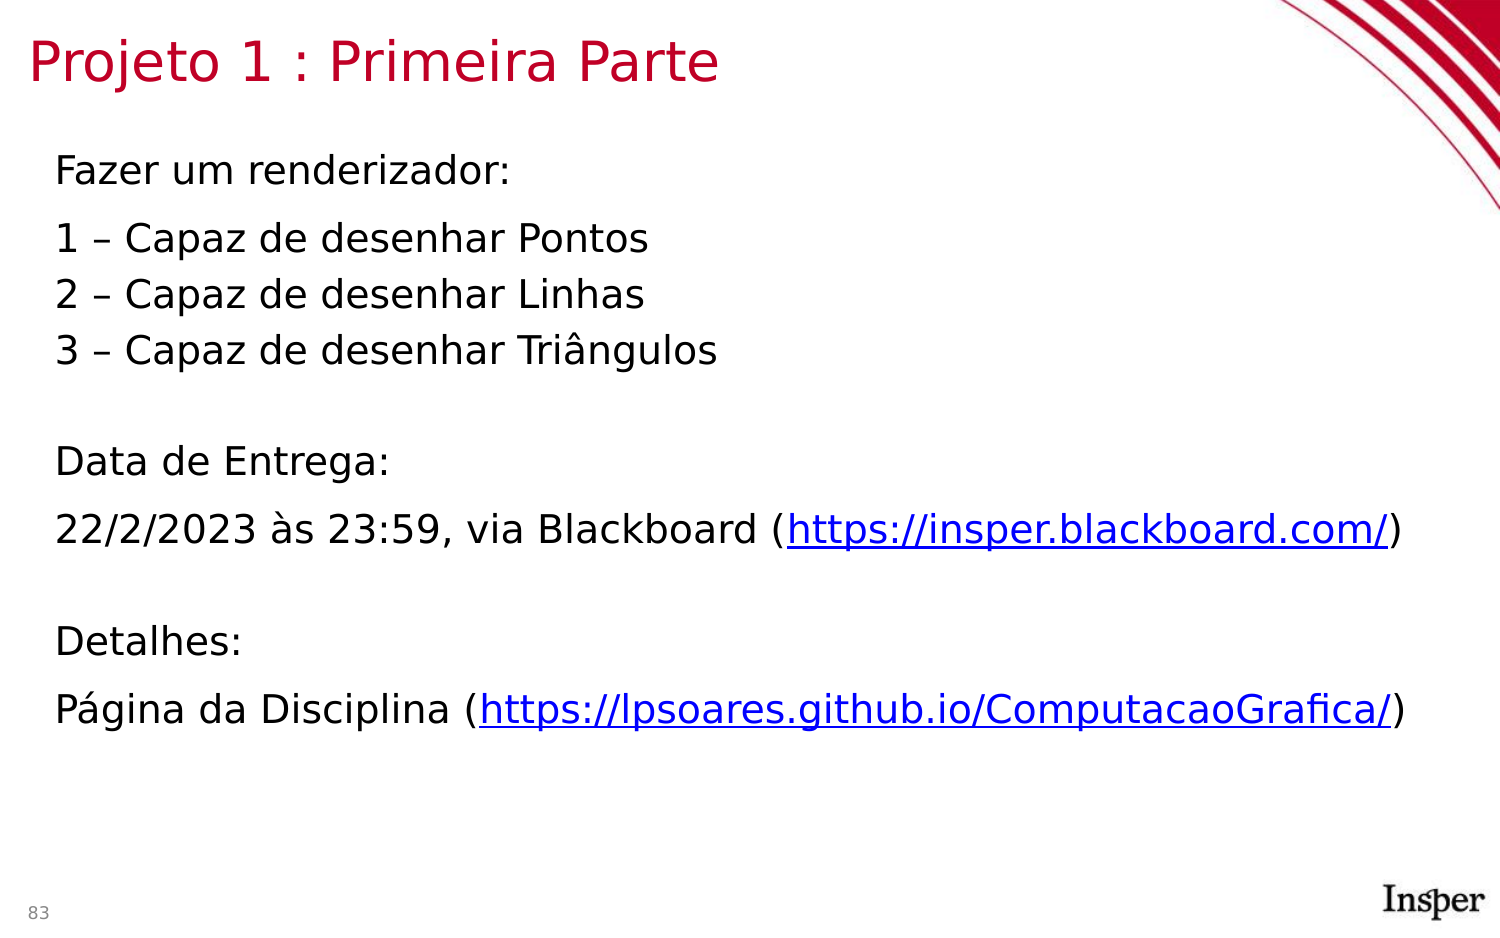

# Projeto 1 : Primeira Parte
Fazer um renderizador:
1 – Capaz de desenhar Pontos
2 – Capaz de desenhar Linhas
3 – Capaz de desenhar Triângulos

Data de Entrega:
22/2/2023 às 23:59, via Blackboard (https://insper.blackboard.com/)

Detalhes:
Página da Disciplina (https://lpsoares.github.io/ComputacaoGrafica/)

83